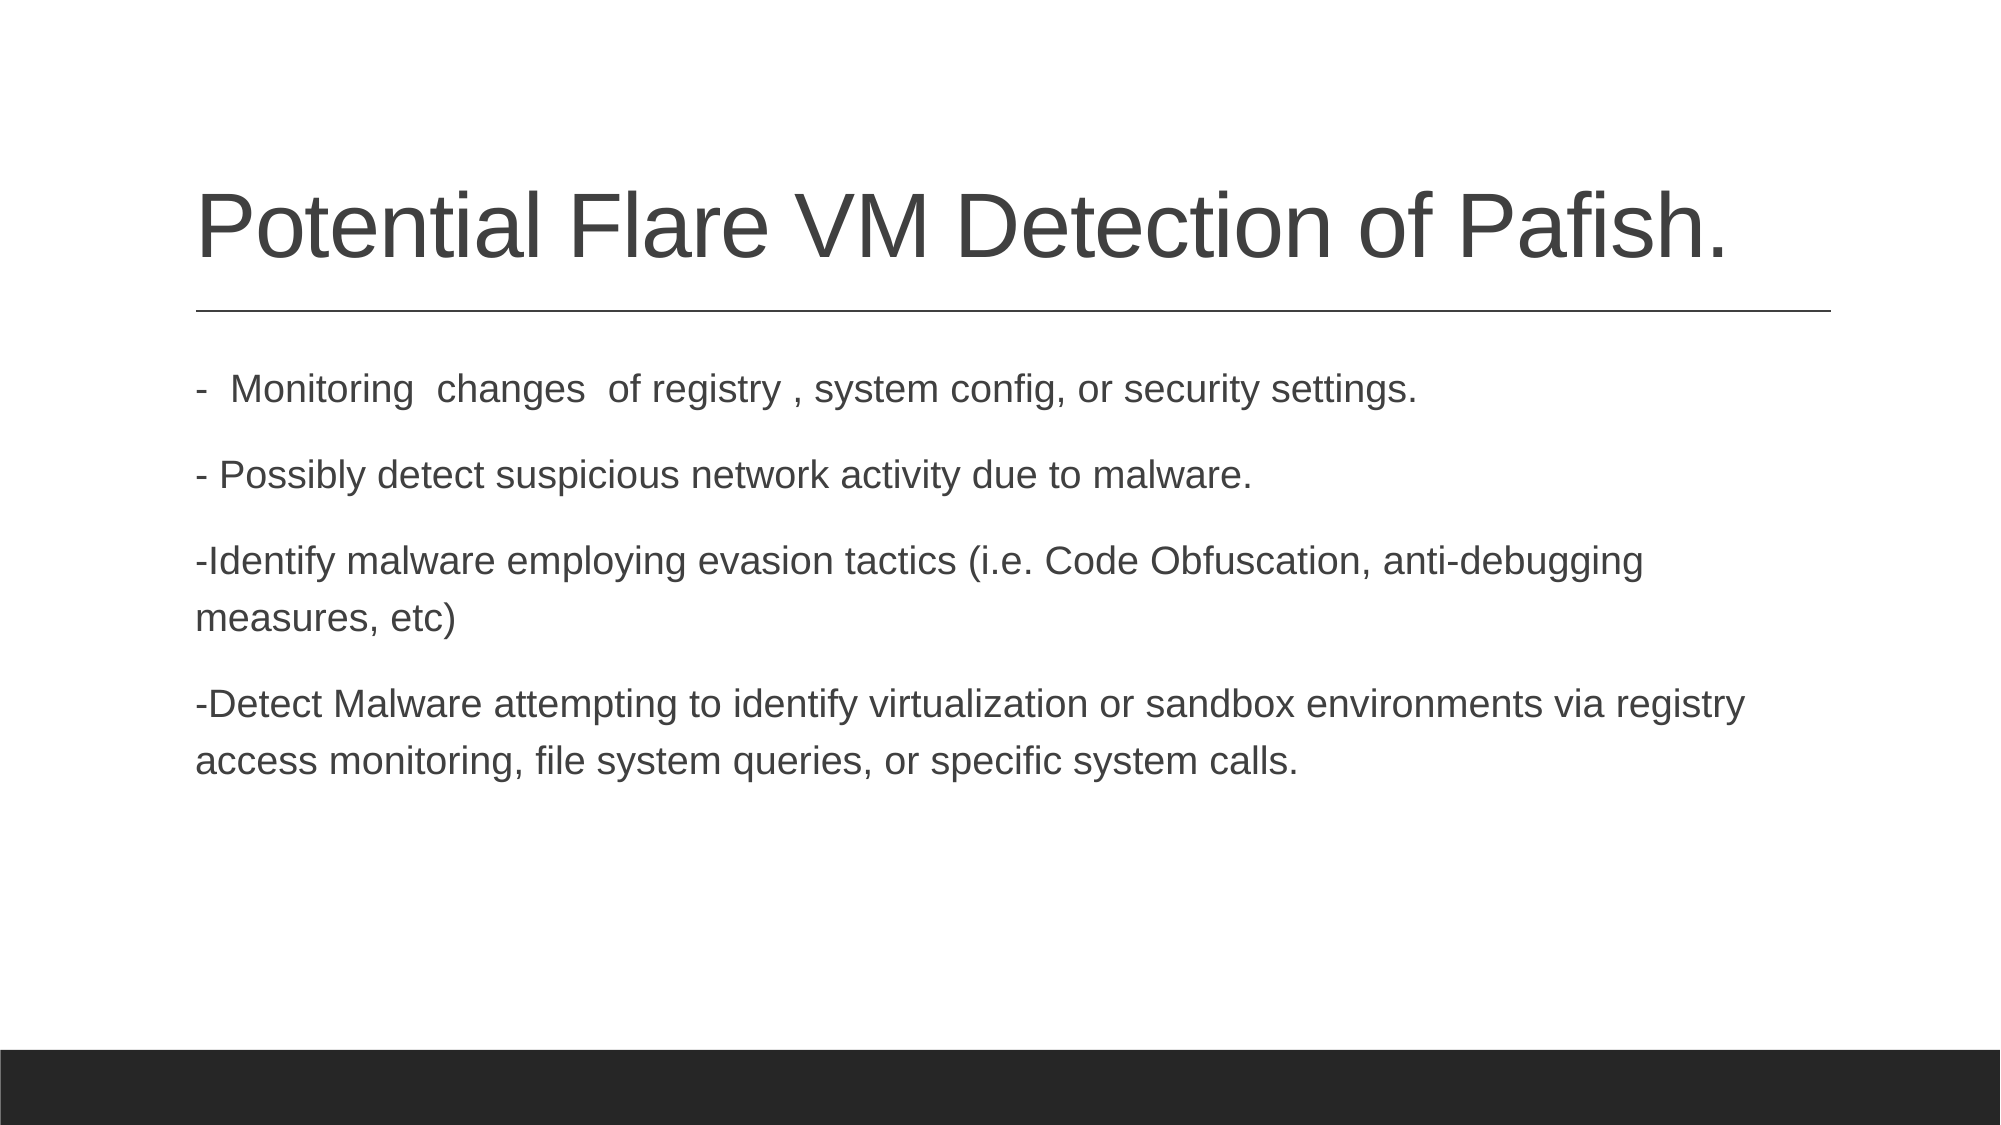

# Potential Flare VM Detection of Pafish.
-  Monitoring  changes  of registry , system config, or security settings.
- Possibly detect suspicious network activity due to malware.
-Identify malware employing evasion tactics (i.e. Code Obfuscation, anti-debugging measures, etc)
-Detect Malware attempting to identify virtualization or sandbox environments via registry access monitoring, file system queries, or specific system calls.